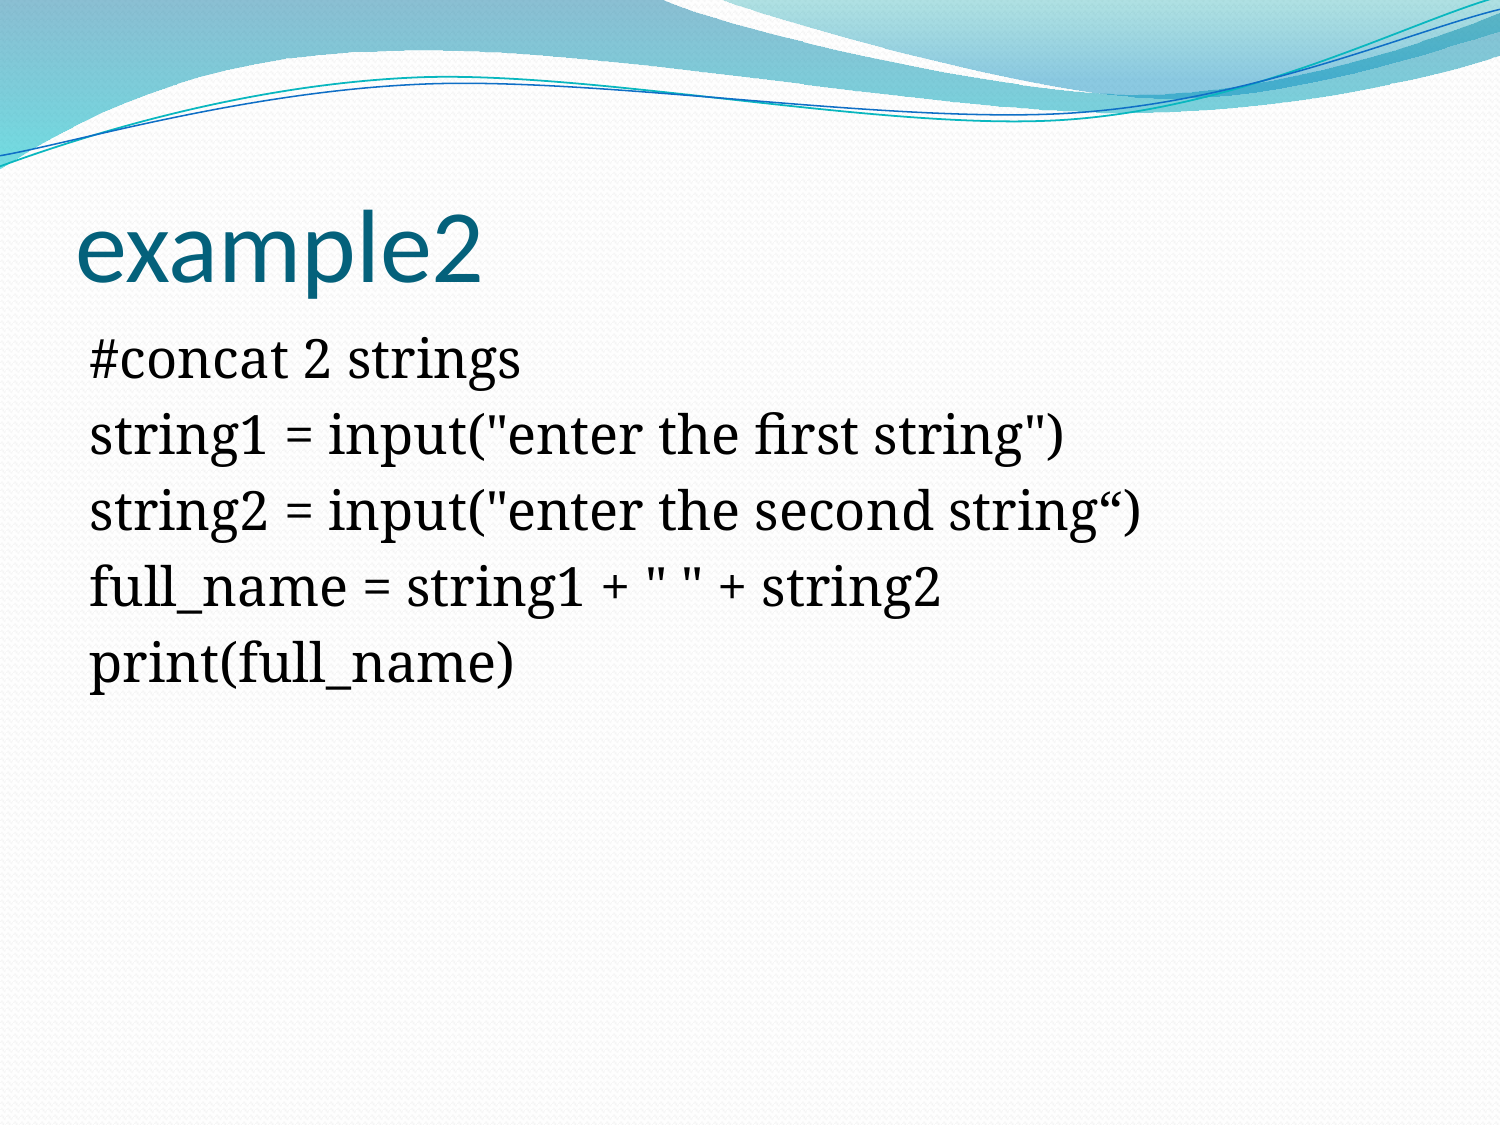

# example2
#concat 2 strings
string1 = input("enter the first string")
string2 = input("enter the second string“)
full_name = string1 + " " + string2
print(full_name)